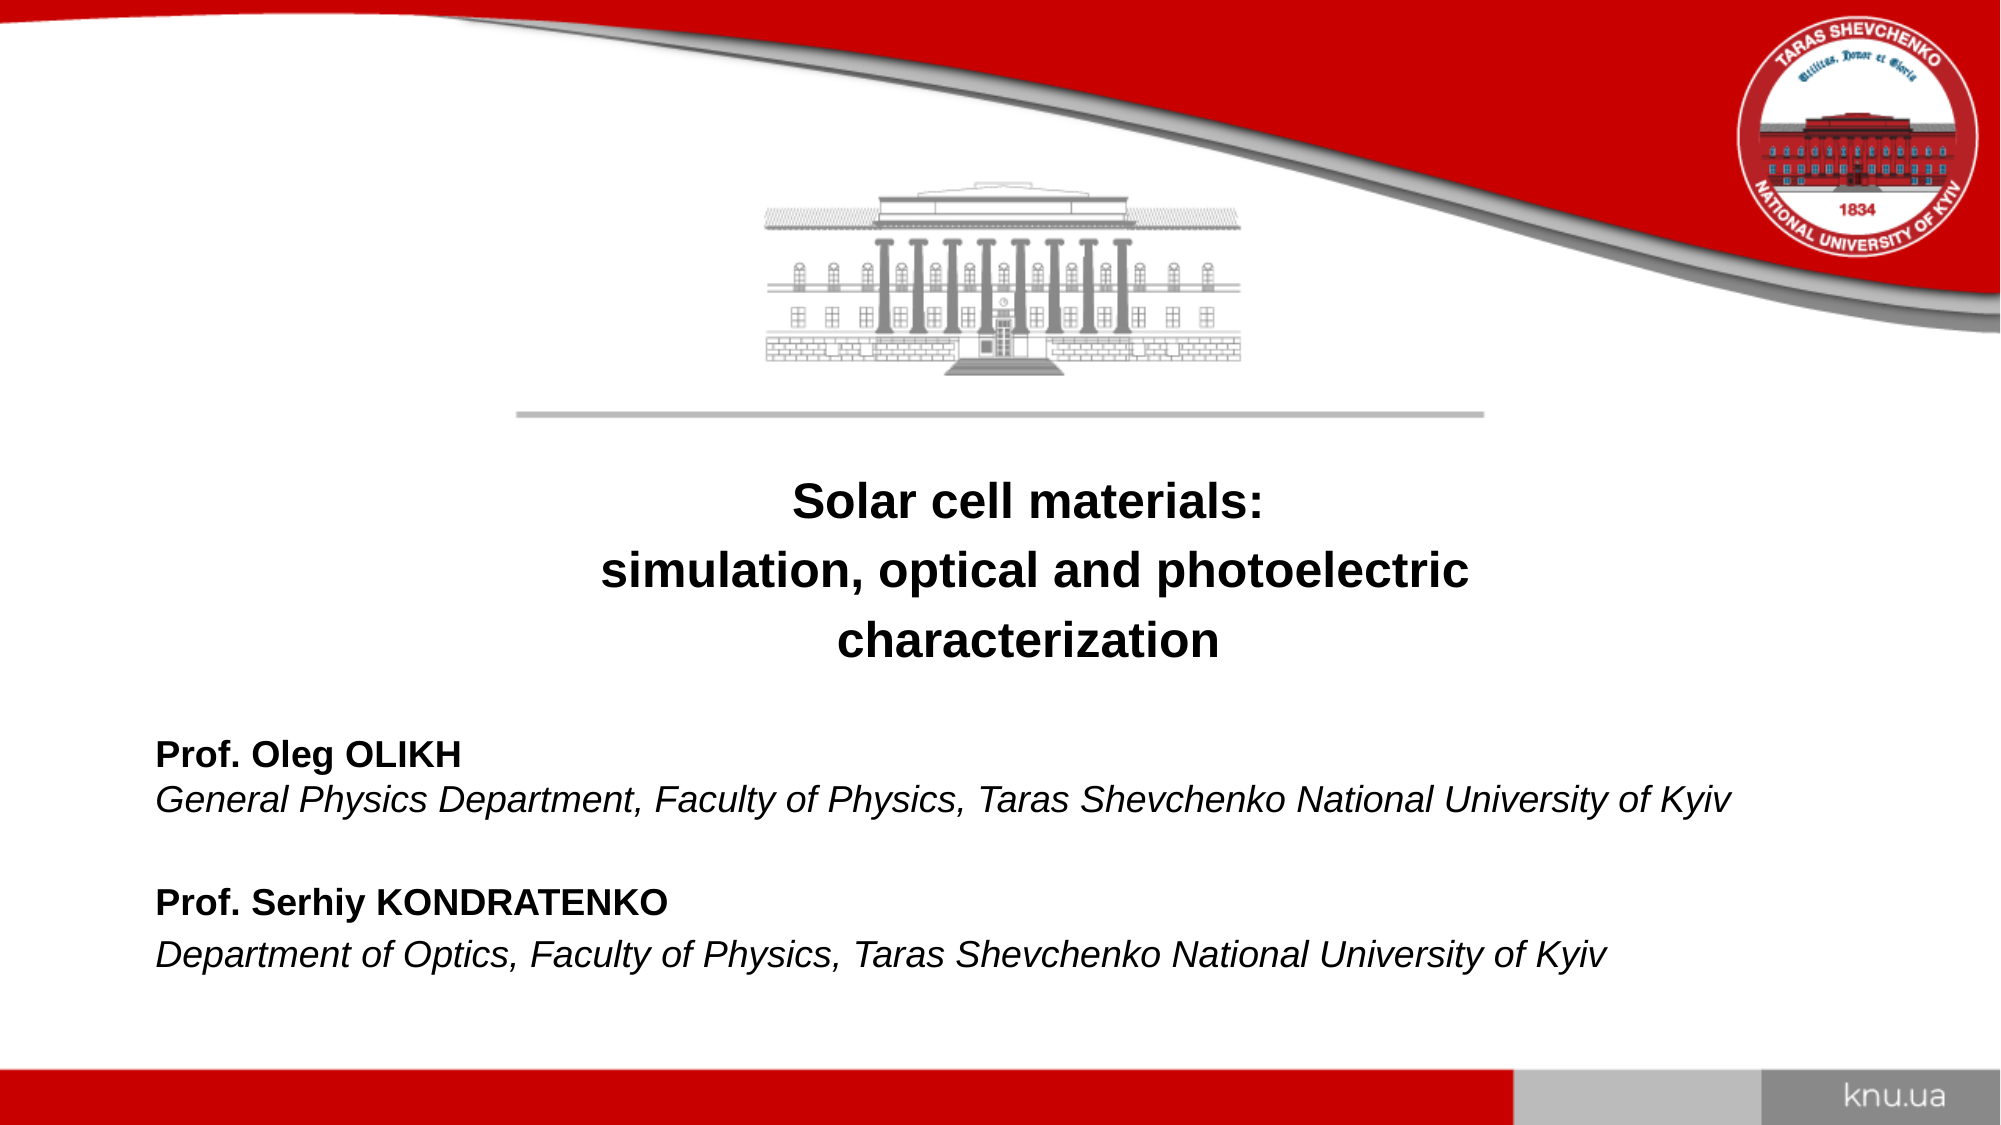

Solar cell materials:
simulation, optical and photoelectric characterization
Prof. Oleg OLIKH
General Physics Department, Faculty of Physics, Taras Shevchenko National University of Kyiv

Prof. Serhiy KONDRATENKO
Department of Optics, Faculty of Physics, Taras Shevchenko National University of Kyiv